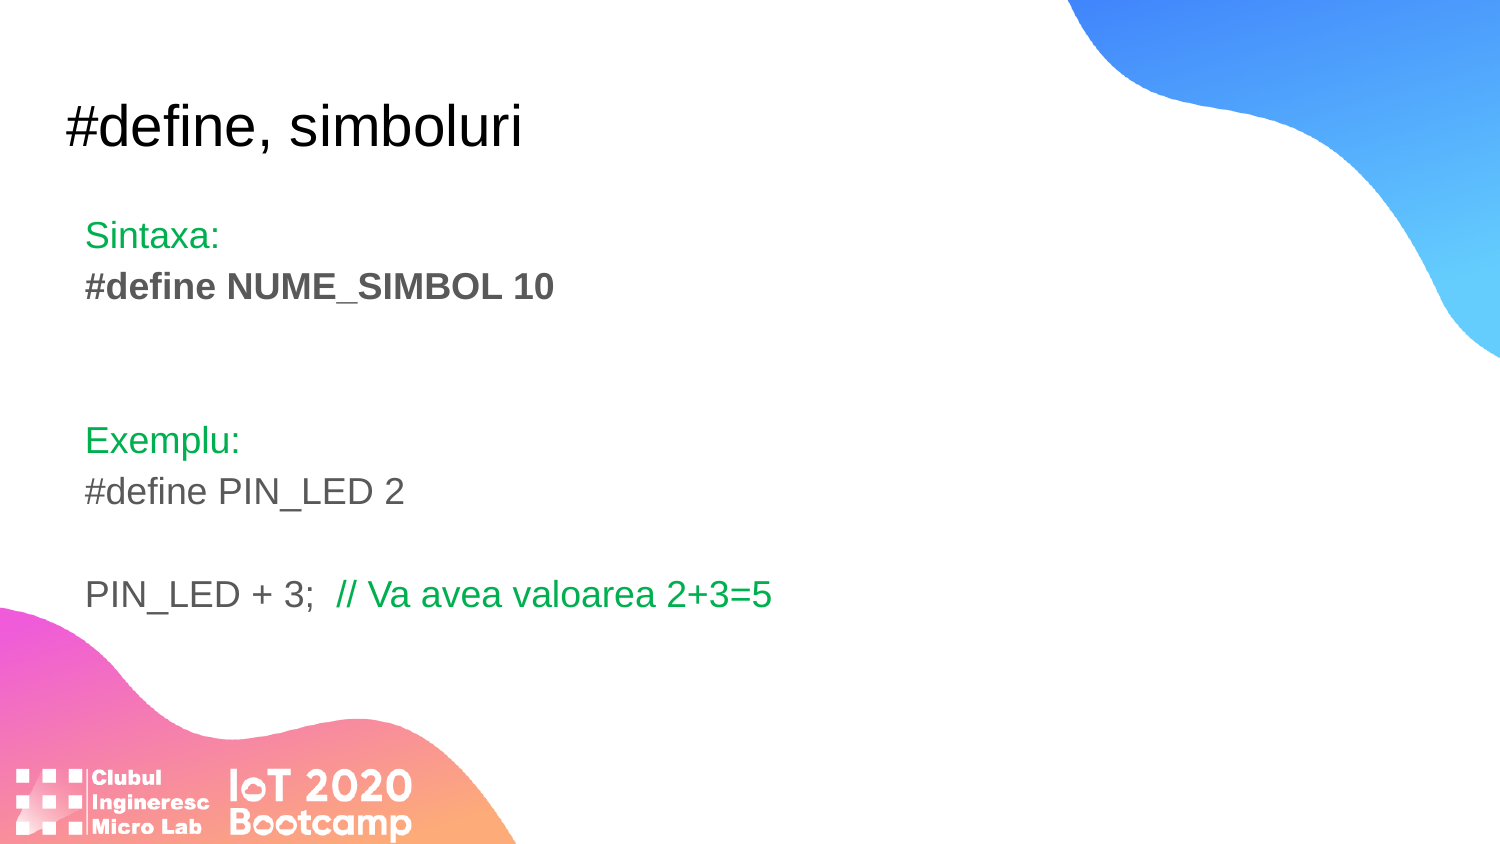

# #define, simboluri
Sintaxa:
#define NUME_SIMBOL 10

Exemplu:
#define PIN_LED 2

PIN_LED + 3;  // Va avea valoarea 2+3=5